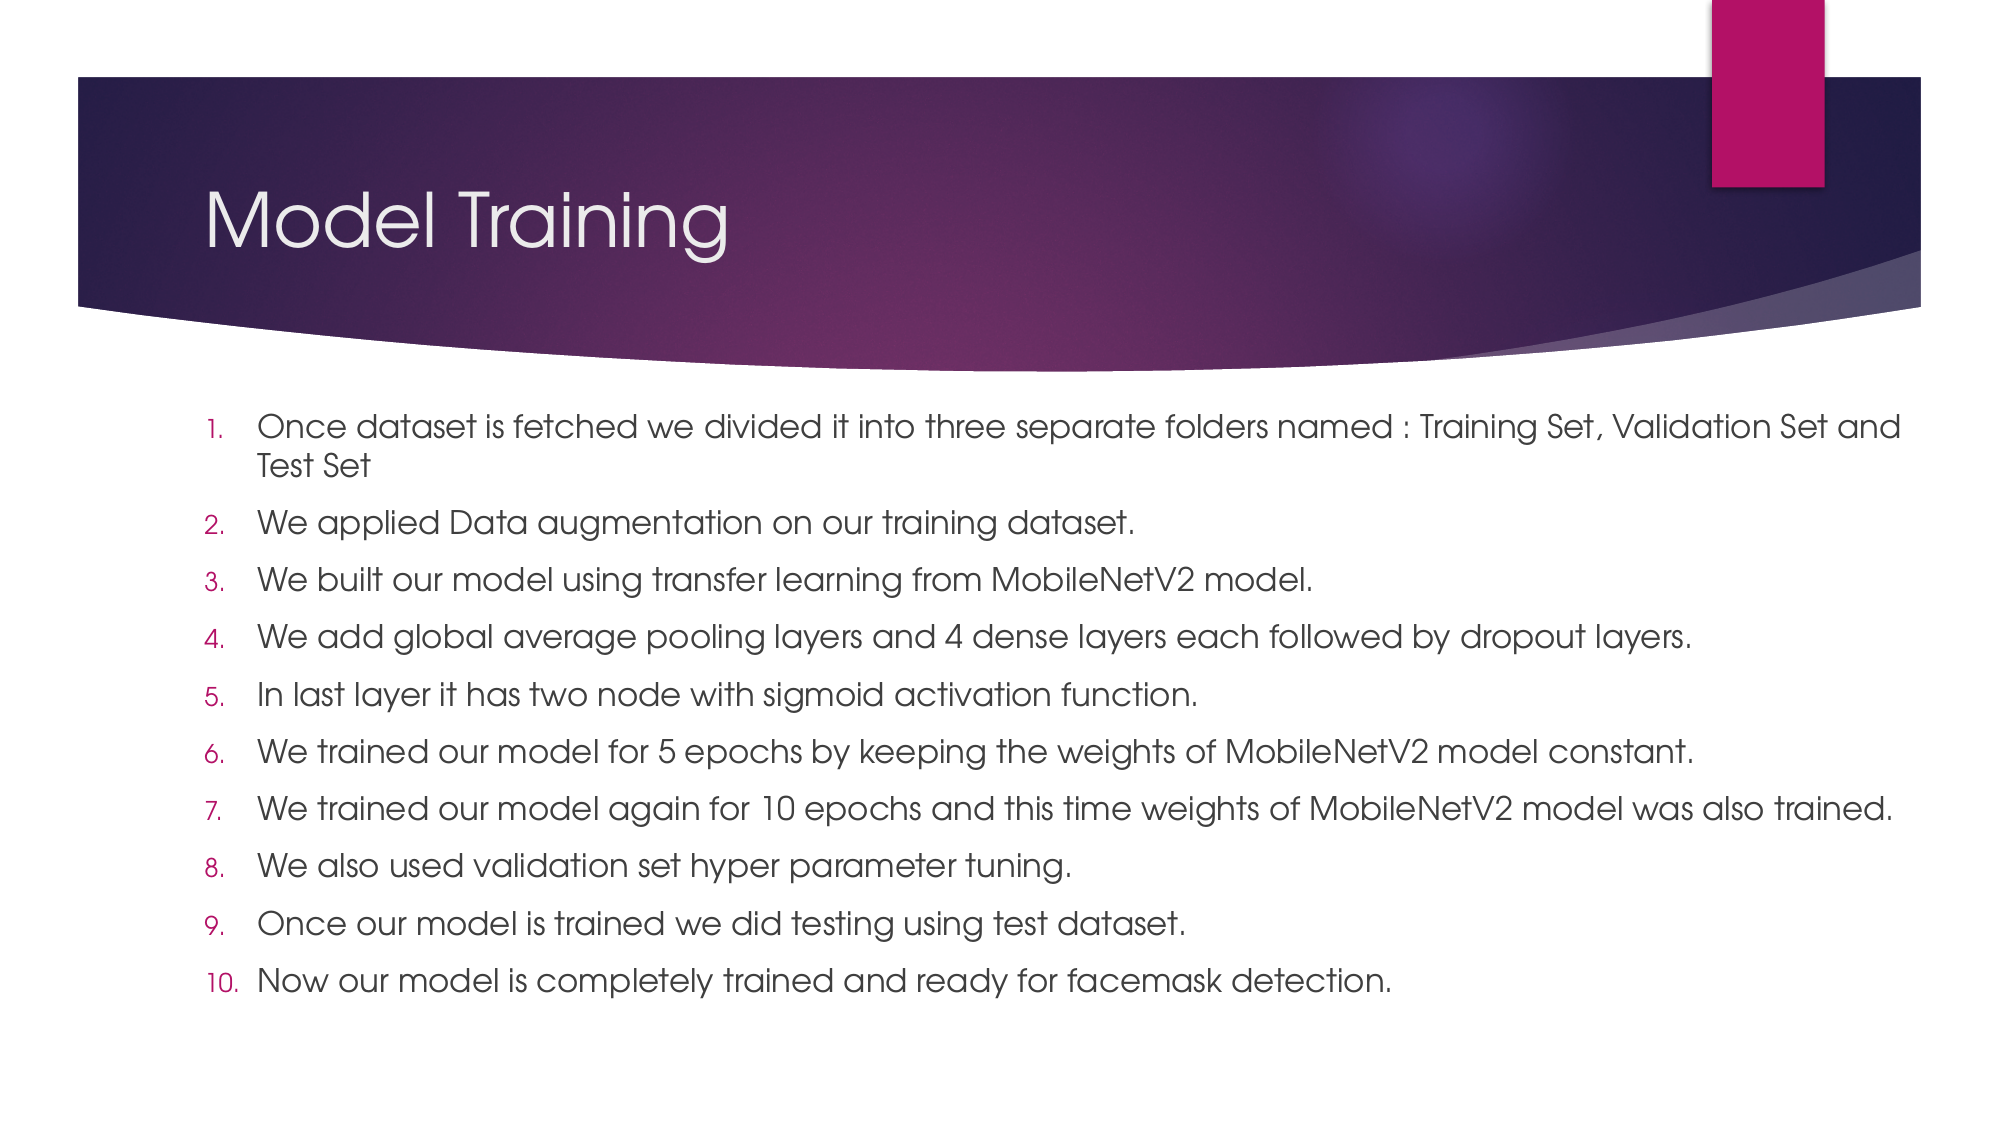

# Model Training
Once dataset is fetched we divided it into three separate folders named : Training Set, Validation Set and Test Set
We applied Data augmentation on our training dataset.
We built our model using transfer learning from MobileNetV2 model.
We add global average pooling layers and 4 dense layers each followed by dropout layers.
In last layer it has two node with sigmoid activation function.
We trained our model for 5 epochs by keeping the weights of MobileNetV2 model constant.
We trained our model again for 10 epochs and this time weights of MobileNetV2 model was also trained.
We also used validation set hyper parameter tuning.
Once our model is trained we did testing using test dataset.
Now our model is completely trained and ready for facemask detection.